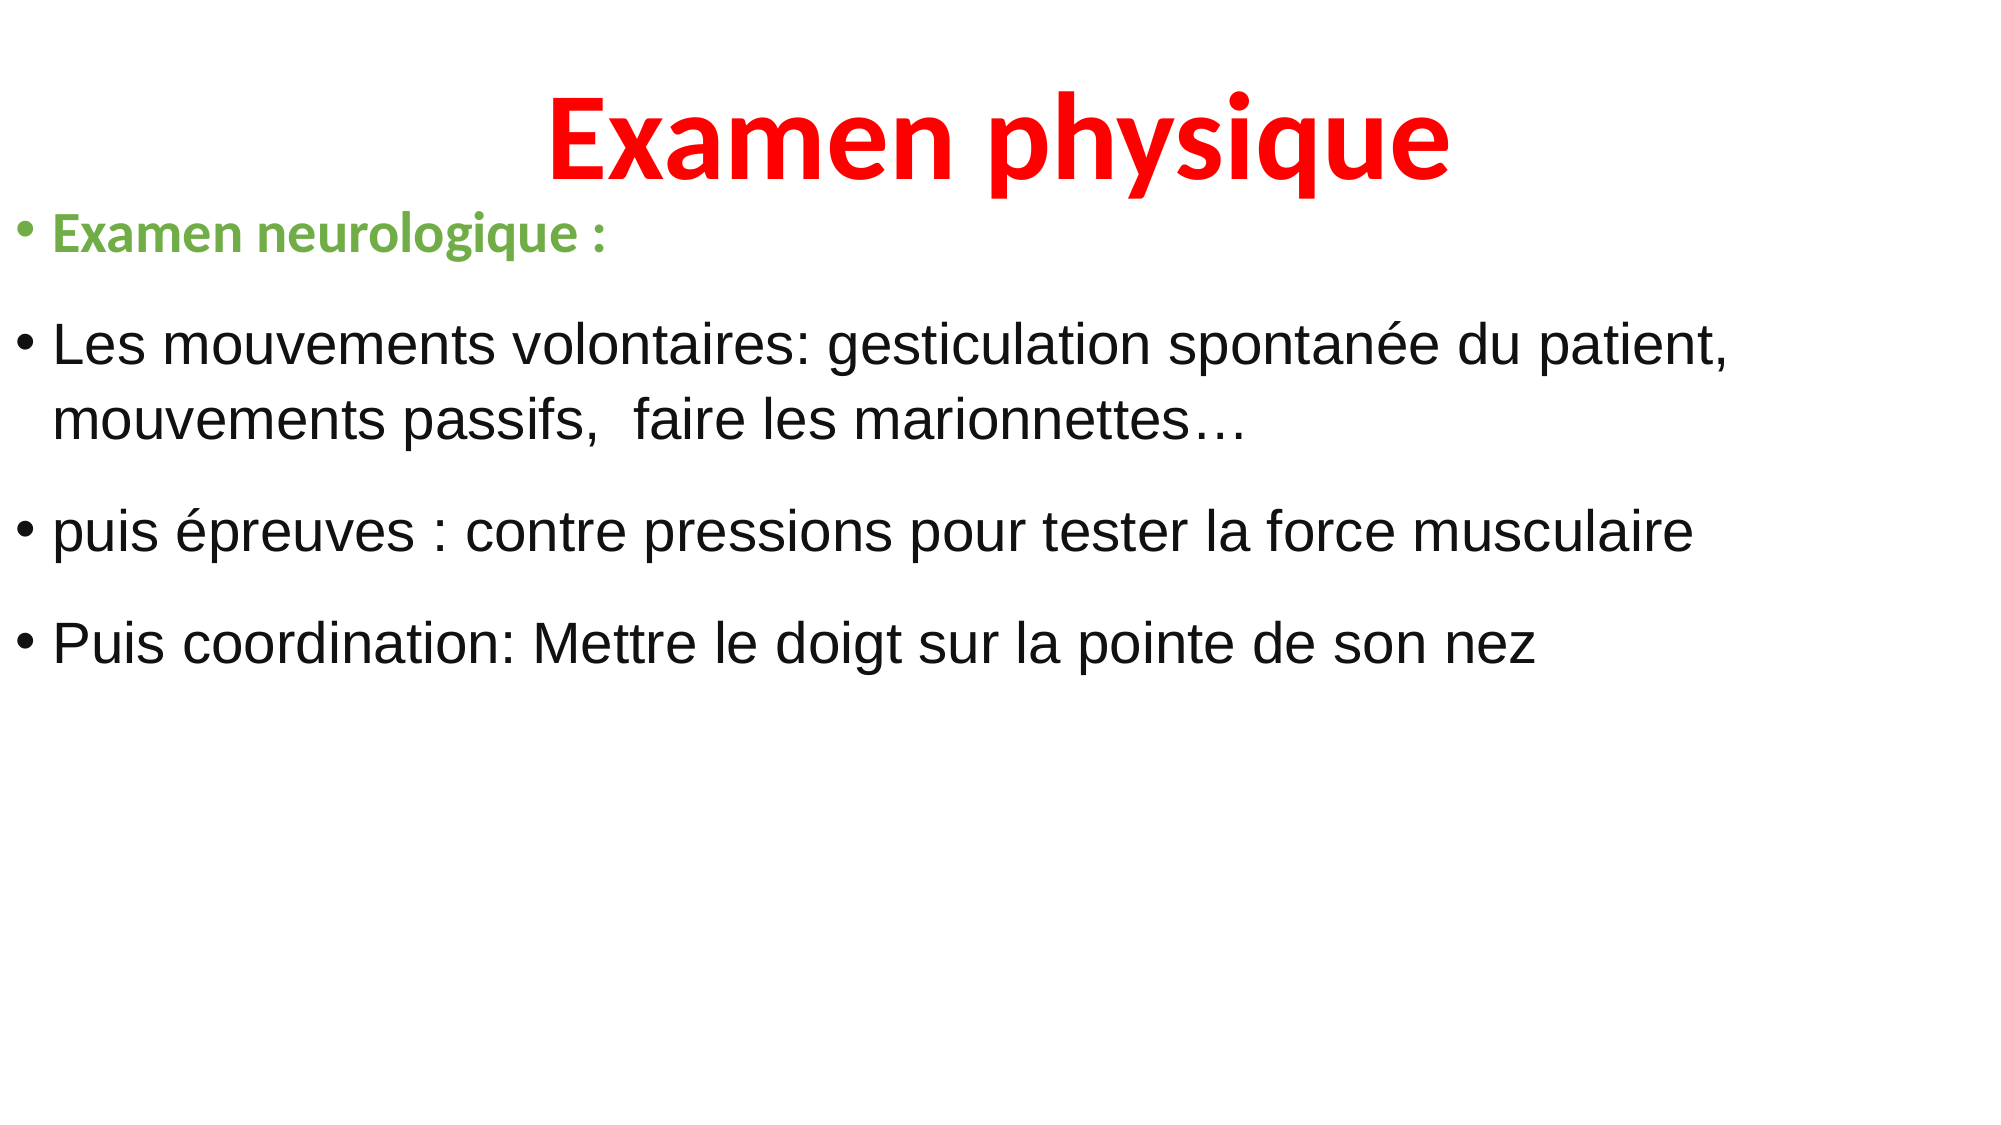

# Examen physique
Examen neurologique :
Les mouvements volontaires: gesticulation spontanée du patient, mouvements passifs,  faire les marionnettes…
puis épreuves : contre pressions pour tester la force musculaire
Puis coordination: Mettre le doigt sur la pointe de son nez